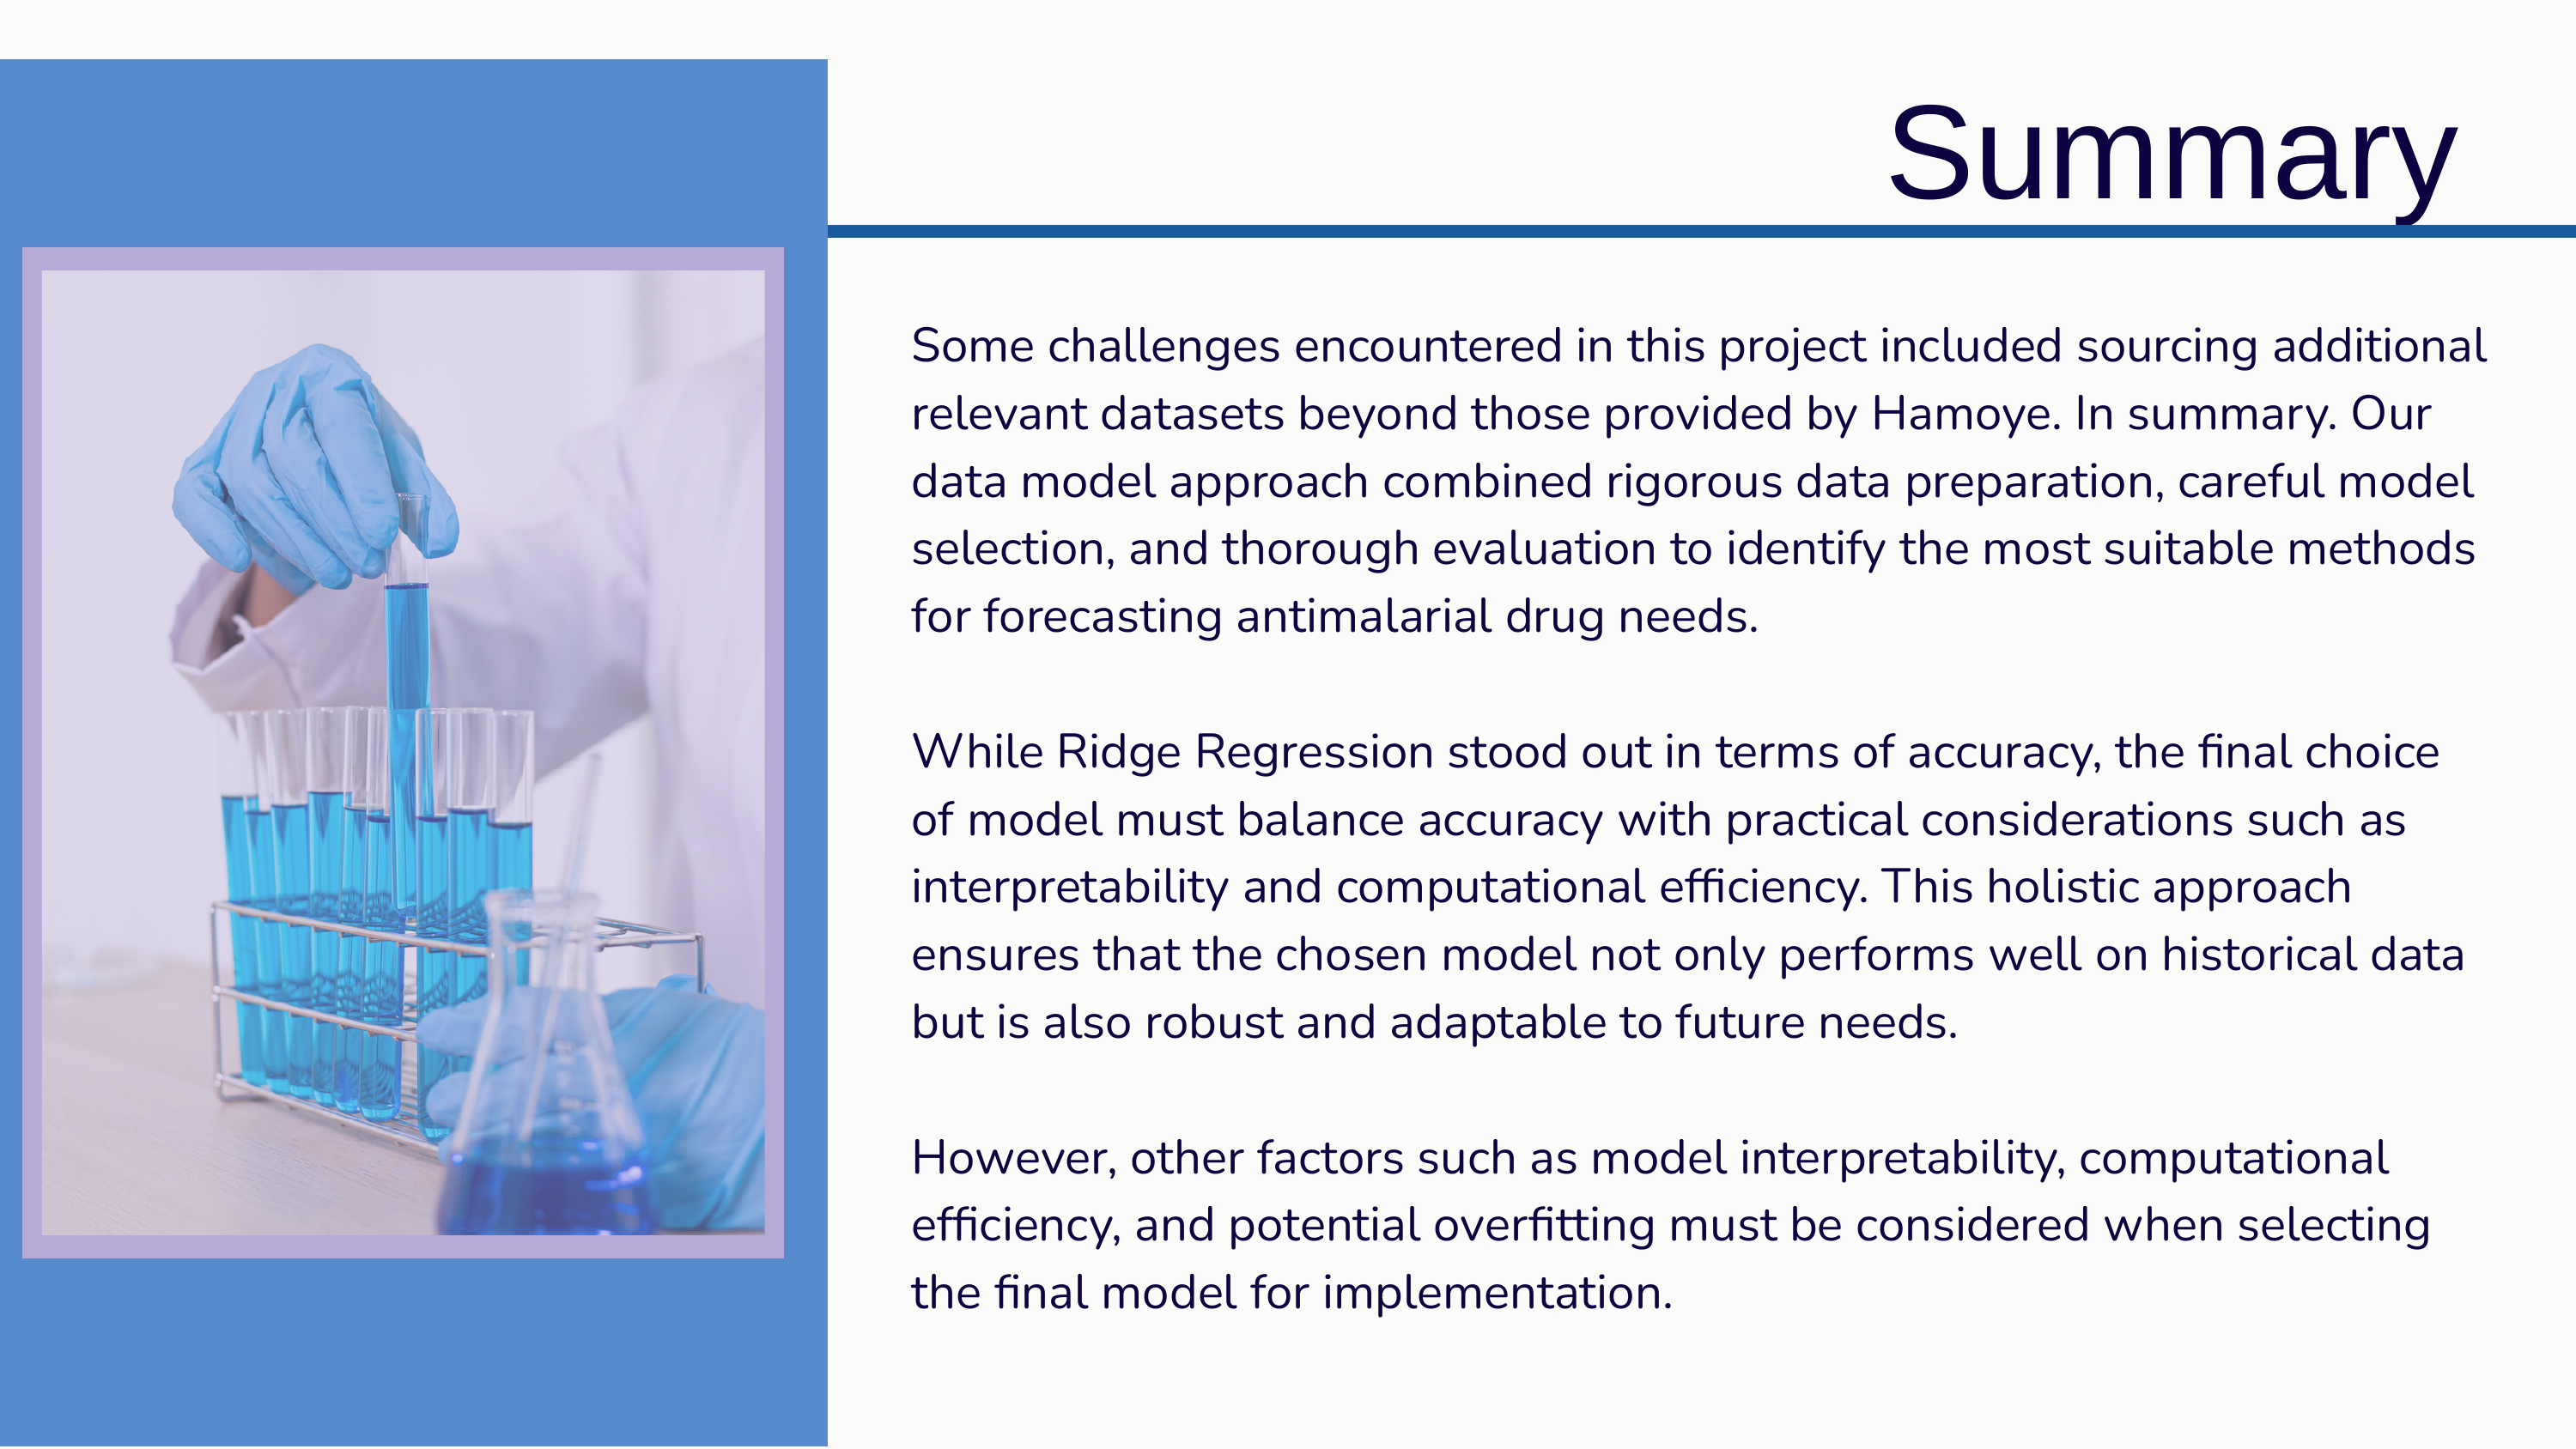

Summary

Some challenges encountered in this project included sourcing additional relevant datasets beyond those provided by Hamoye. In summary. Our data model approach combined rigorous data preparation, careful model selection, and thorough evaluation to identify the most suitable methods for forecasting antimalarial drug needs.

While Ridge Regression stood out in terms of accuracy, the final choice of model must balance accuracy with practical considerations such as interpretability and computational efficiency. This holistic approach ensures that the chosen model not only performs well on historical data but is also robust and adaptable to future needs.

However, other factors such as model interpretability, computational efficiency, and potential overfitting must be considered when selecting the final model for implementation.